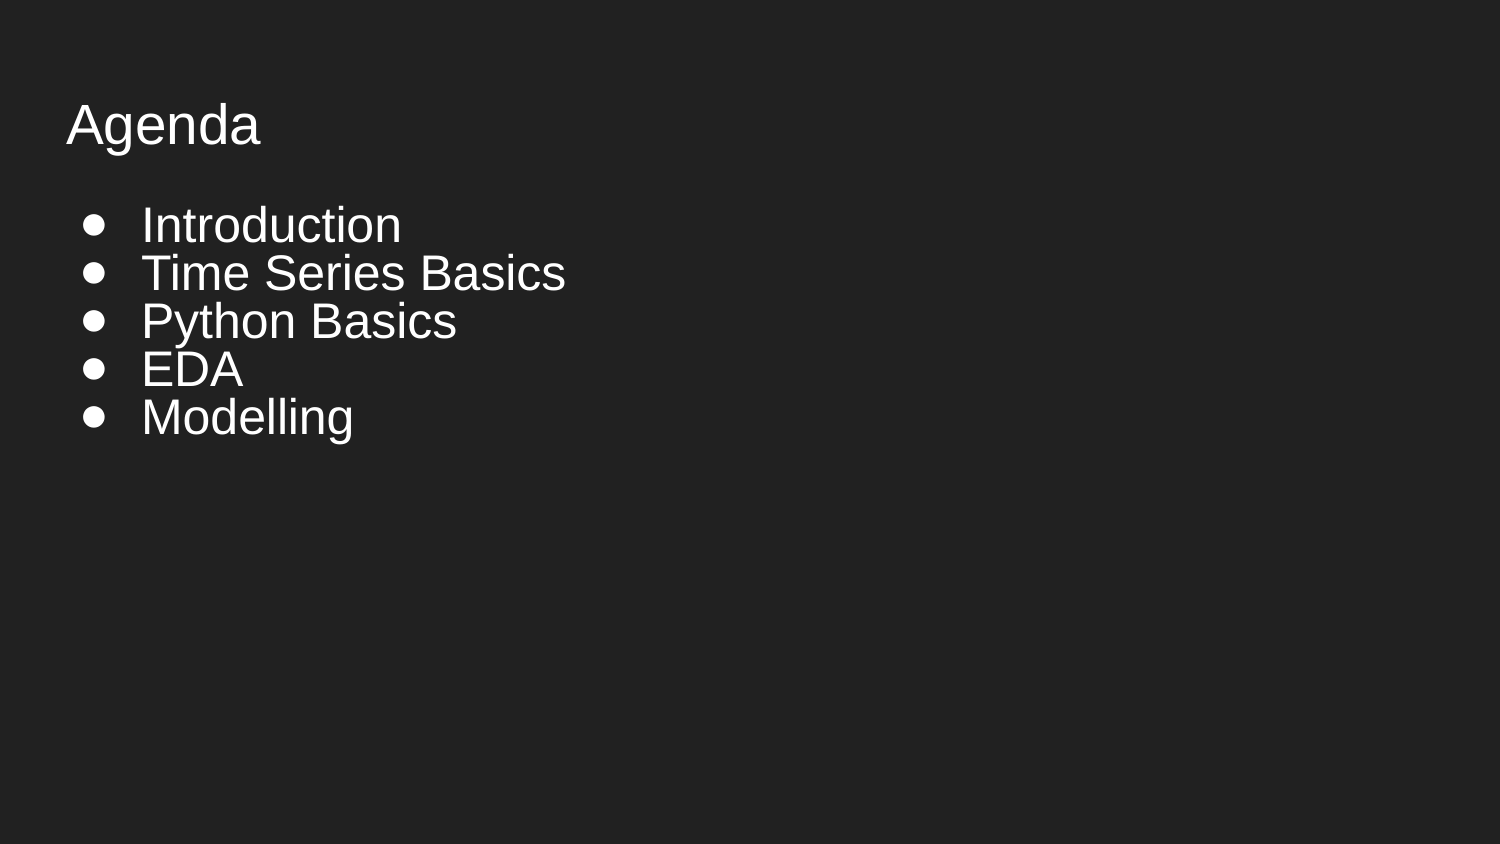

# Agenda
Introduction
Time Series Basics
Python Basics
EDA
Modelling